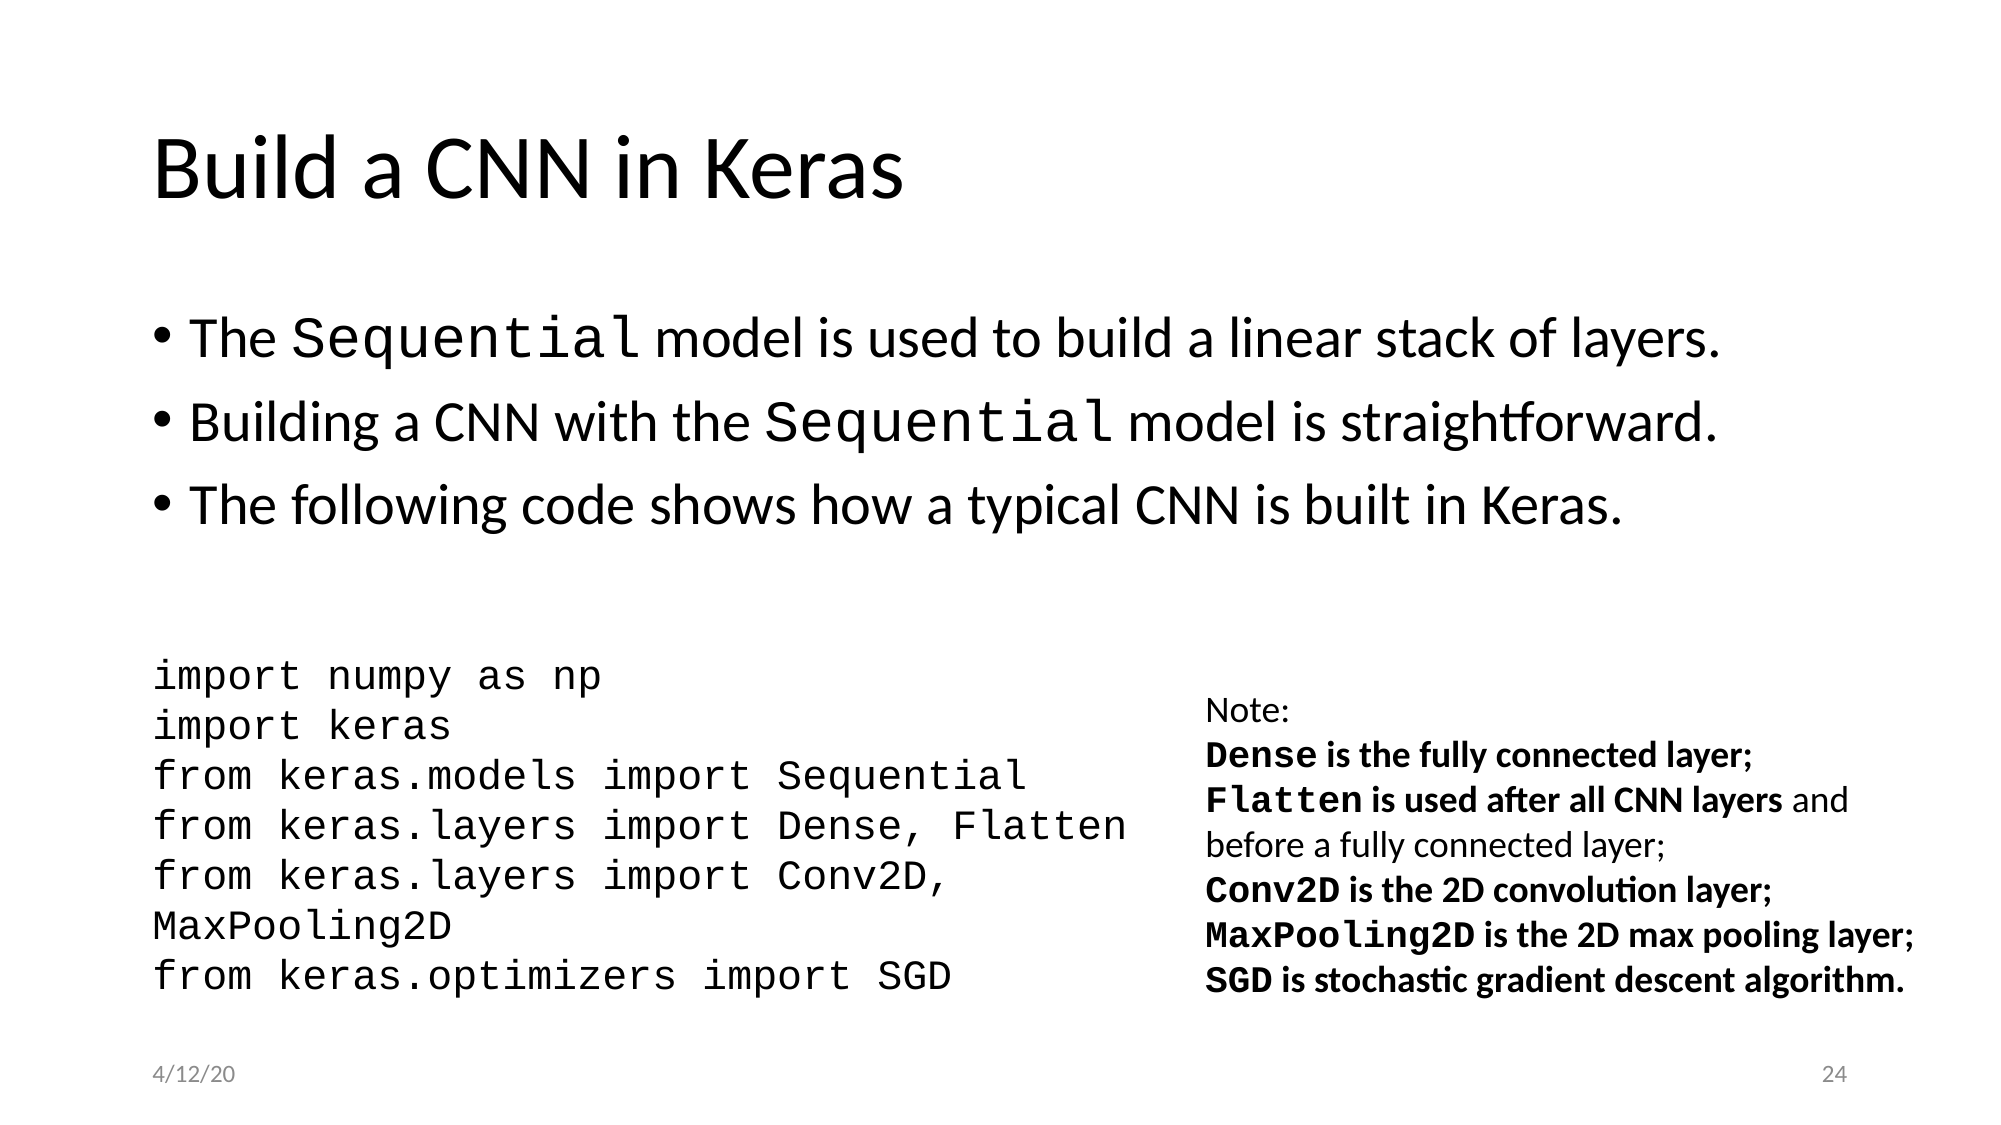

# Build a CNN in Keras
The Sequential model is used to build a linear stack of layers.
Building a CNN with the Sequential model is straightforward.
The following code shows how a typical CNN is built in Keras.

import numpy as np
import keras
from keras.models import Sequential
from keras.layers import Dense, Flatten
from keras.layers import Conv2D, MaxPooling2D
from keras.optimizers import SGD
Note:
Dense is the fully connected layer;
Flatten is used after all CNN layers and before a fully connected layer;
Conv2D is the 2D convolution layer;
MaxPooling2D is the 2D max pooling layer;
SGD is stochastic gradient descent algorithm.
4/12/20
24